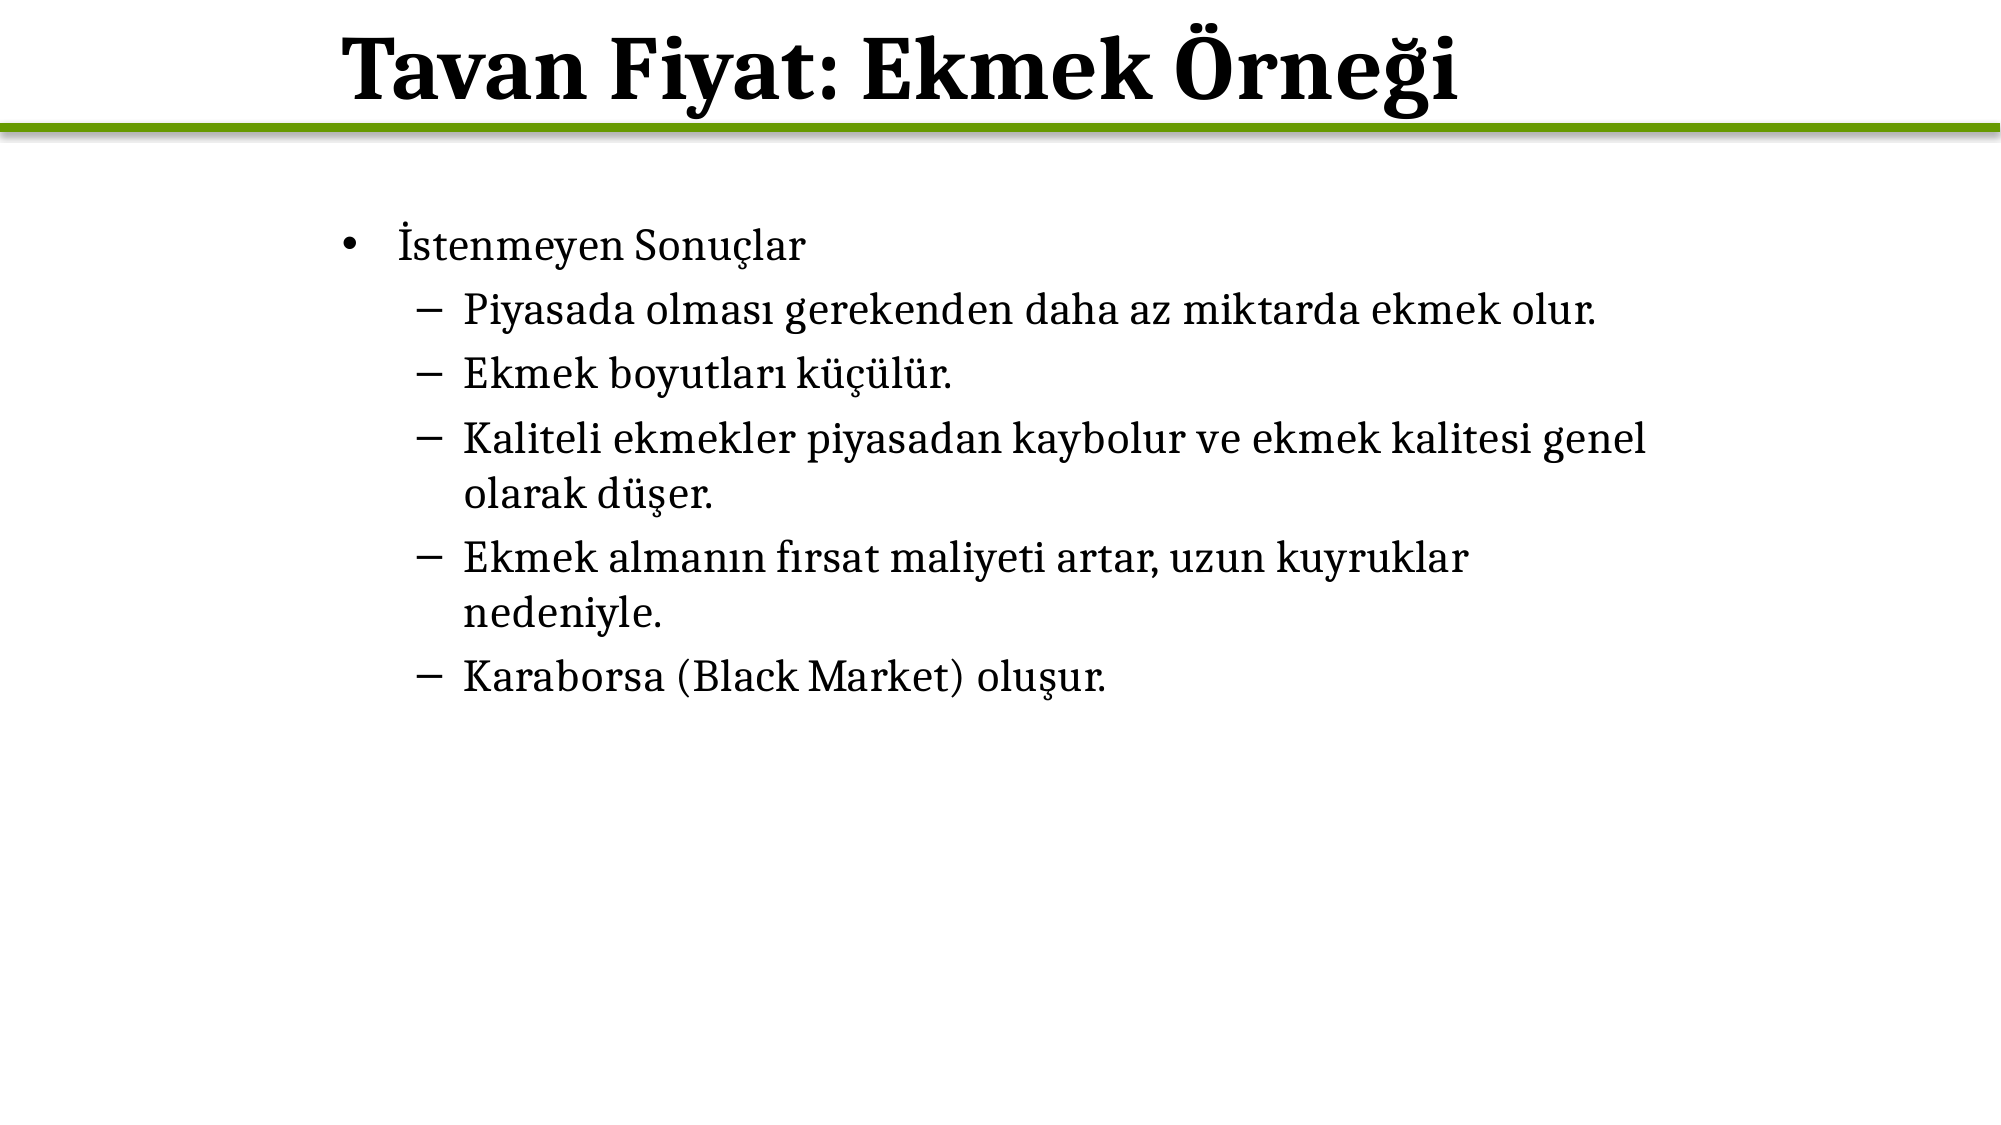

# Tavan Fiyat: Ekmek Örneği
İstenmeyen Sonuçlar
Piyasada olması gerekenden daha az miktarda ekmek olur.
Ekmek boyutları küçülür.
Kaliteli ekmekler piyasadan kaybolur ve ekmek kalitesi genel olarak düşer.
Ekmek almanın fırsat maliyeti artar, uzun kuyruklar nedeniyle.
Karaborsa (Black Market) oluşur.